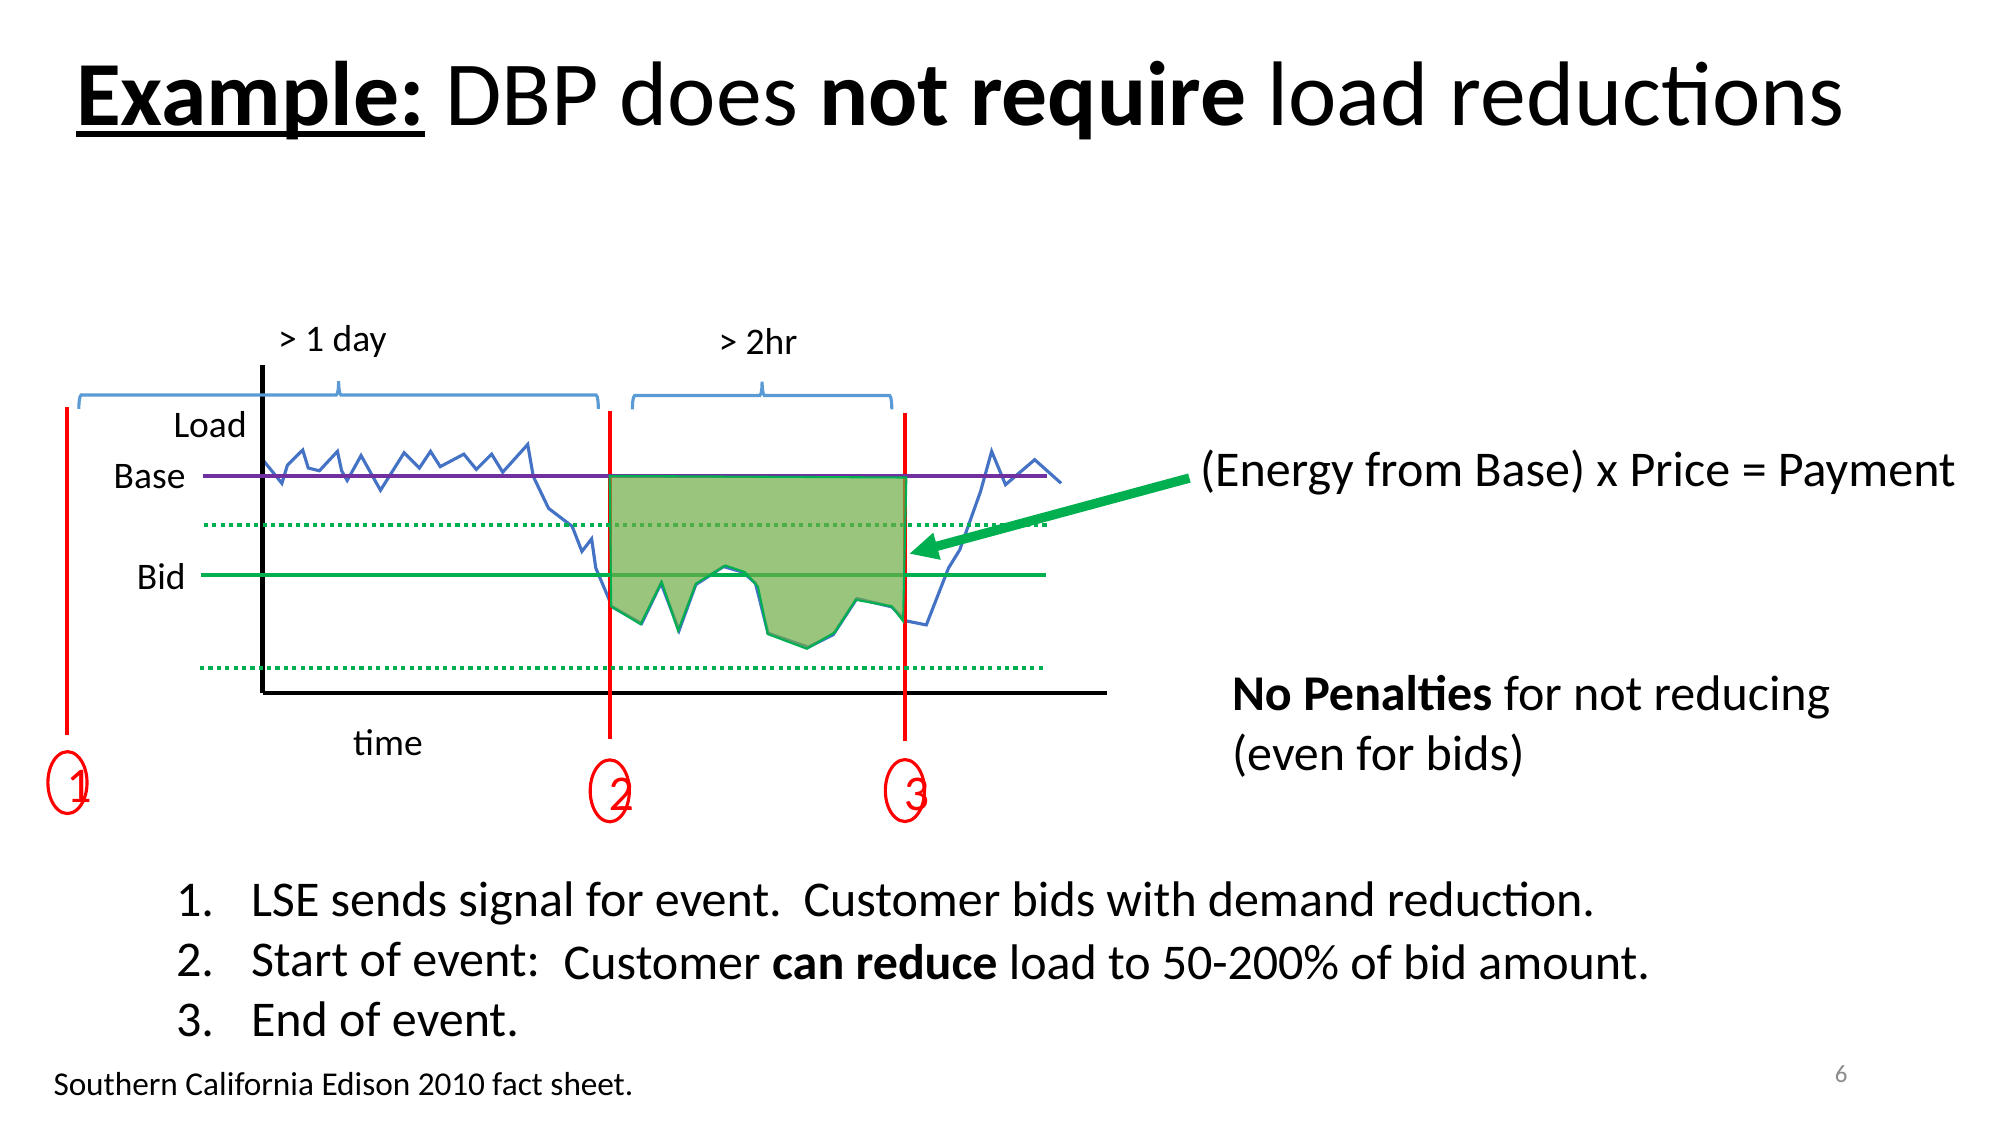

Example: DBP does not require load reductions

> 1 day
> 2hr
Load
(Energy from Base) x Price = Payment
Base

Bid
No Penalties for not reducing
(even for bids)
time
1
3
2
Customer bids with demand reduction.
LSE sends signal for event.
Start of event:
End of event.
Customer can reduce load to 50-200% of bid amount.
6
Southern California Edison 2010 fact sheet.